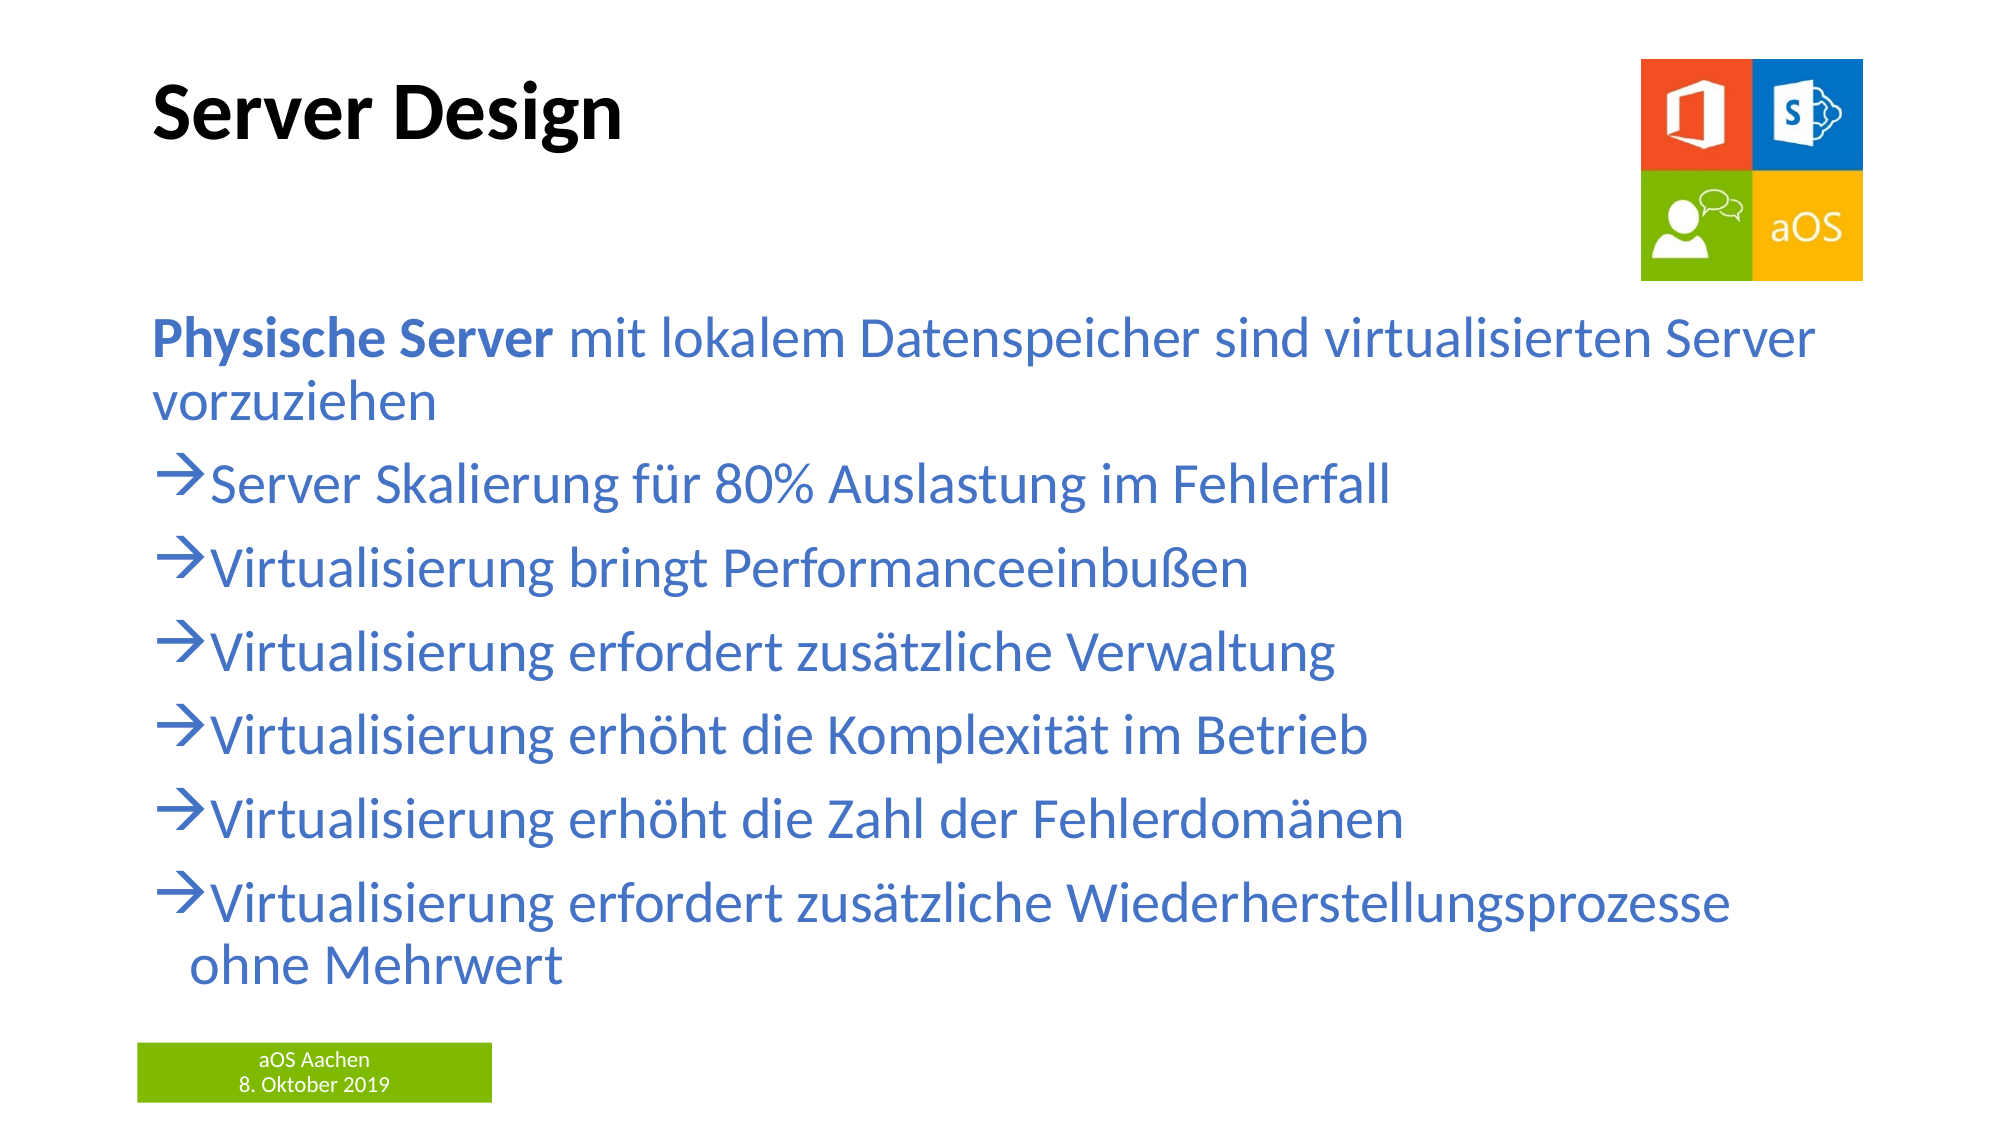

# Server Design
Physische Server mit lokalem Datenspeicher sind virtualisierten Server vorzuziehen
Server Skalierung für 80% Auslastung im Fehlerfall
Virtualisierung bringt Performanceeinbußen
Virtualisierung erfordert zusätzliche Verwaltung
Virtualisierung erhöht die Komplexität im Betrieb
Virtualisierung erhöht die Zahl der Fehlerdomänen
Virtualisierung erfordert zusätzliche Wiederherstellungsprozesse ohne Mehrwert